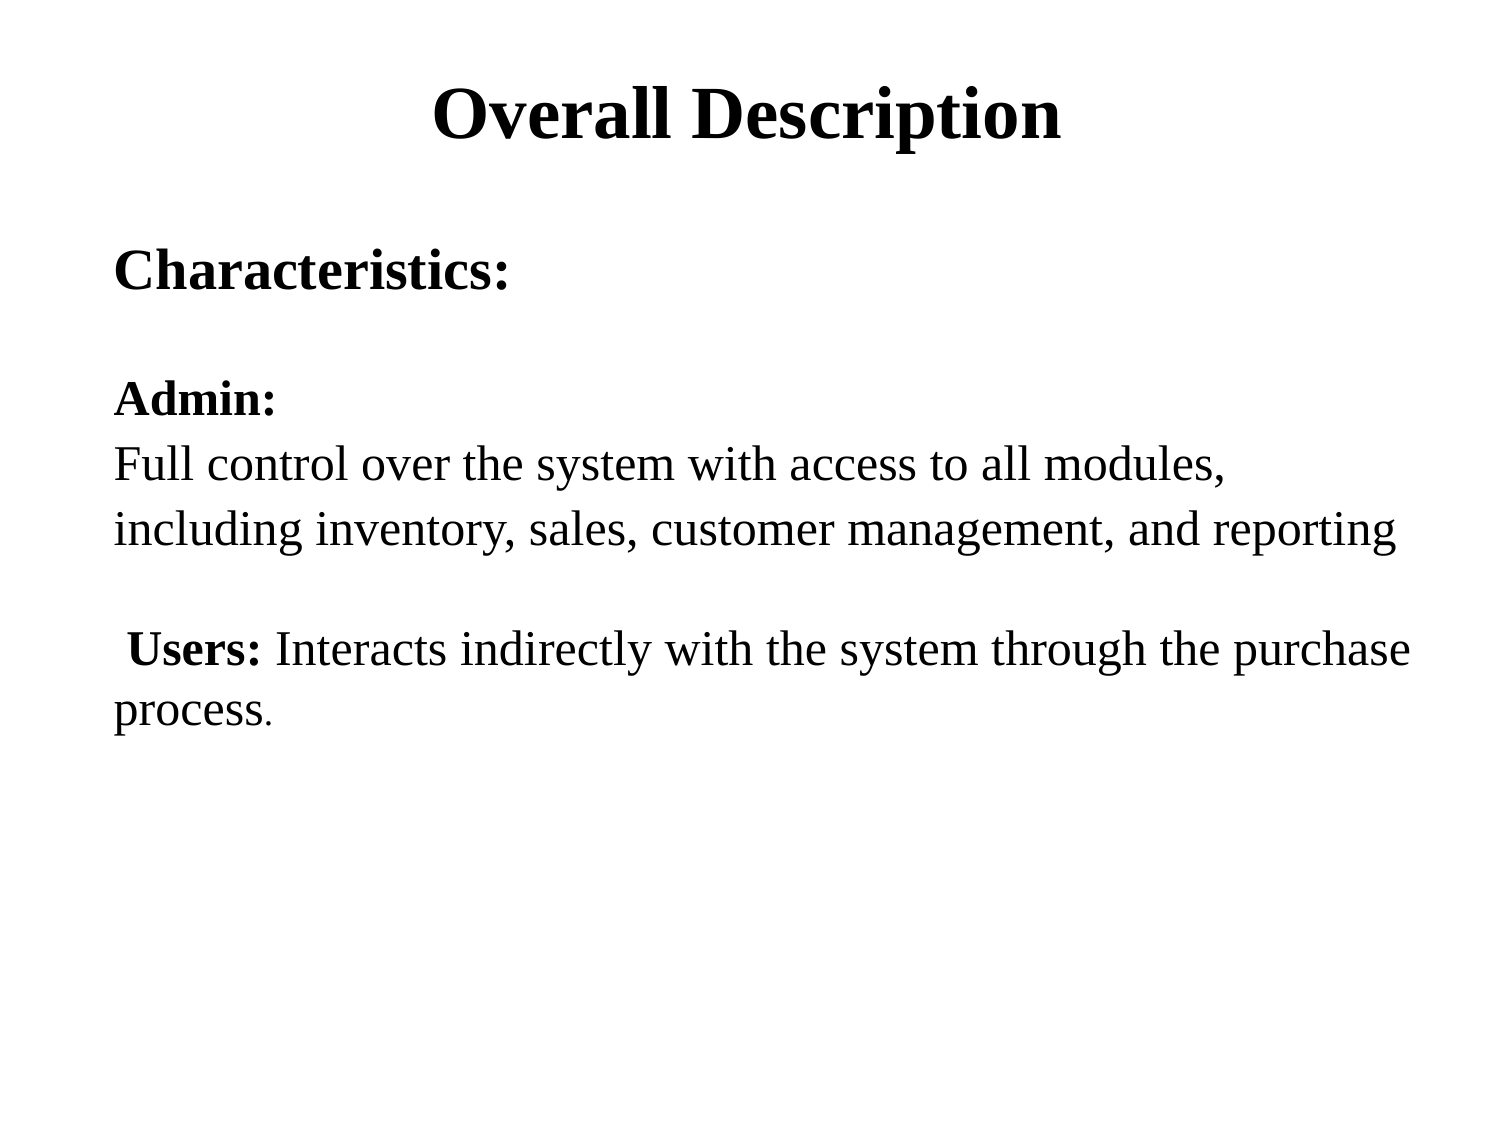

Overall Description
Characteristics:

Admin:
Full control over the system with access to all modules, including inventory, sales, customer management, and reporting

 Users: Interacts indirectly with the system through the purchase process.